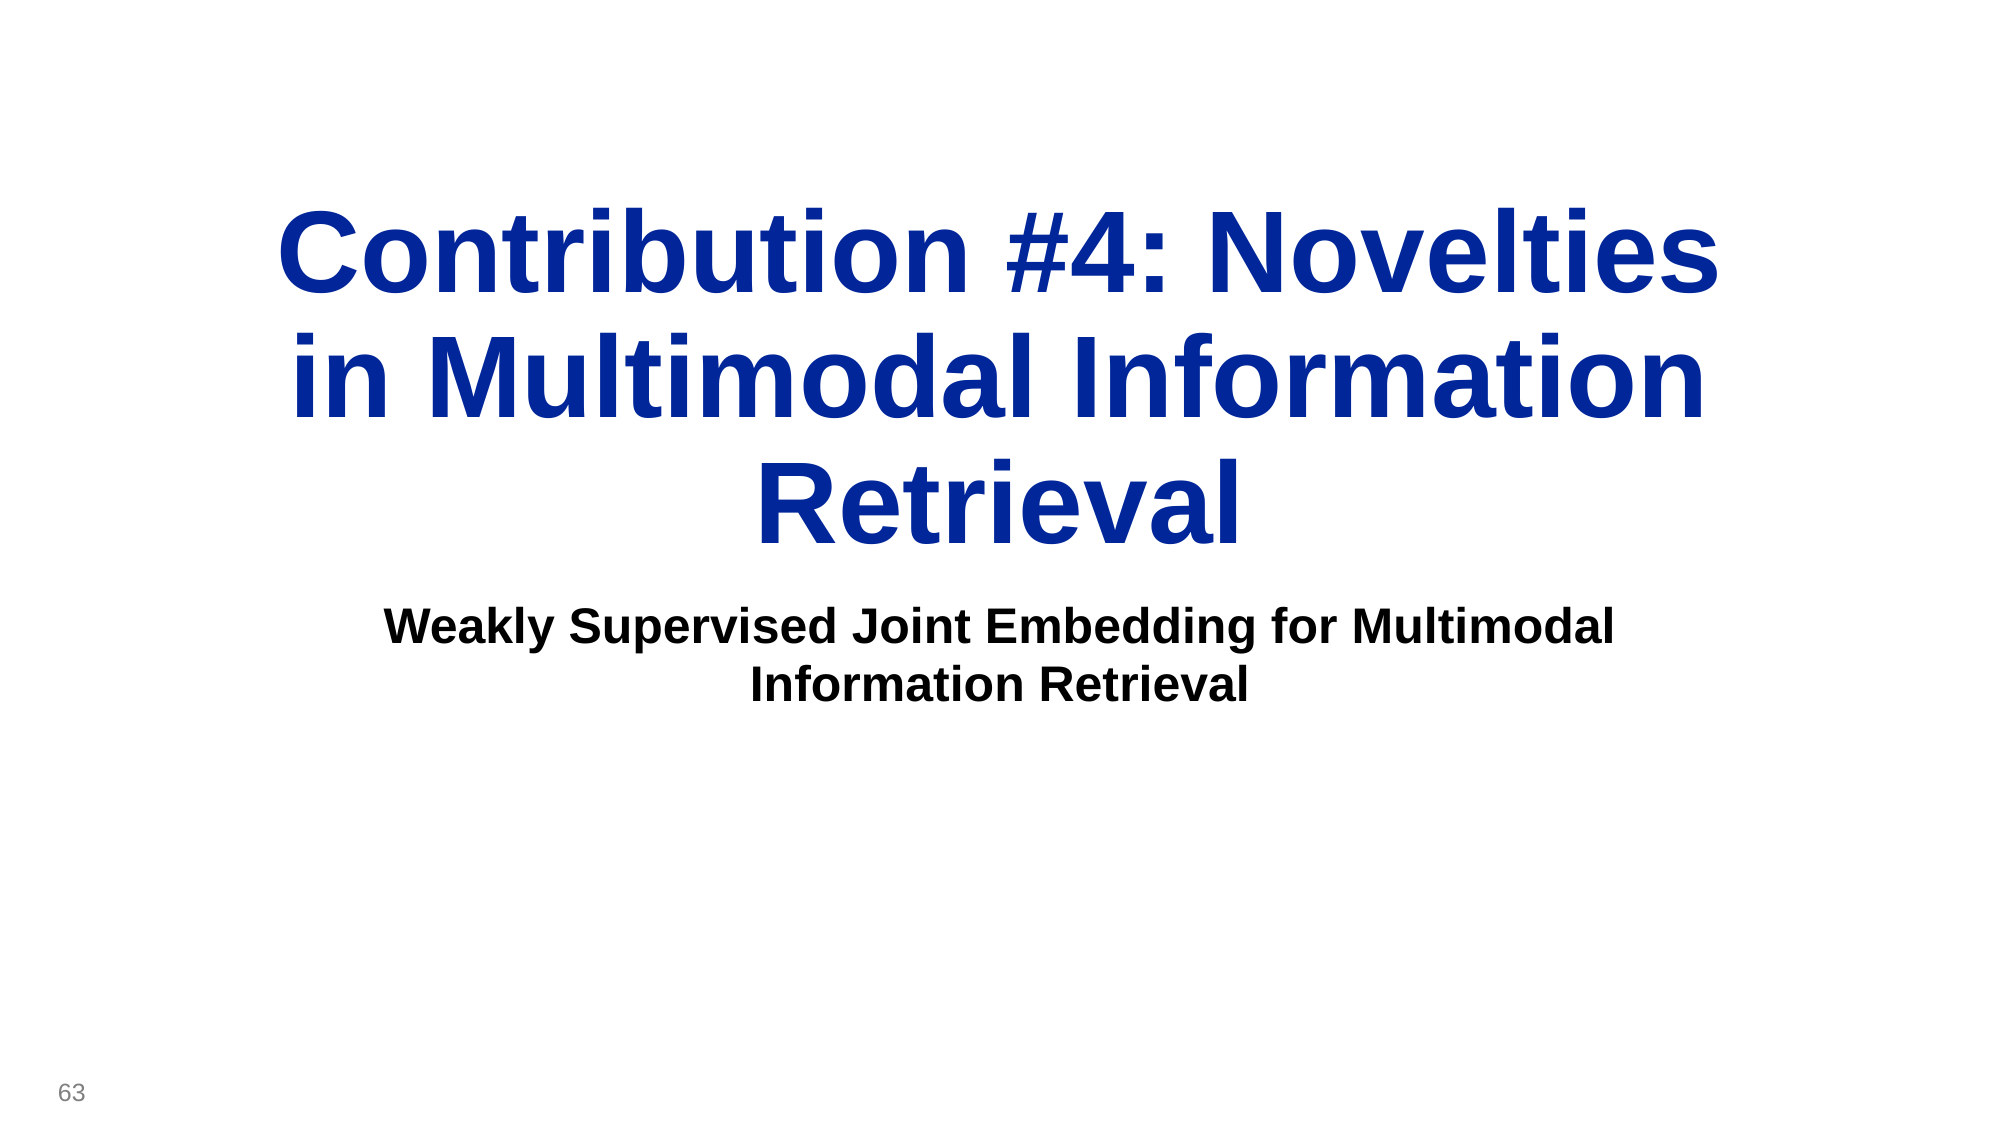

# Contribution #4: Novelties in Multimodal Information Retrieval
Weakly Supervised Joint Embedding for Multimodal Information Retrieval
63